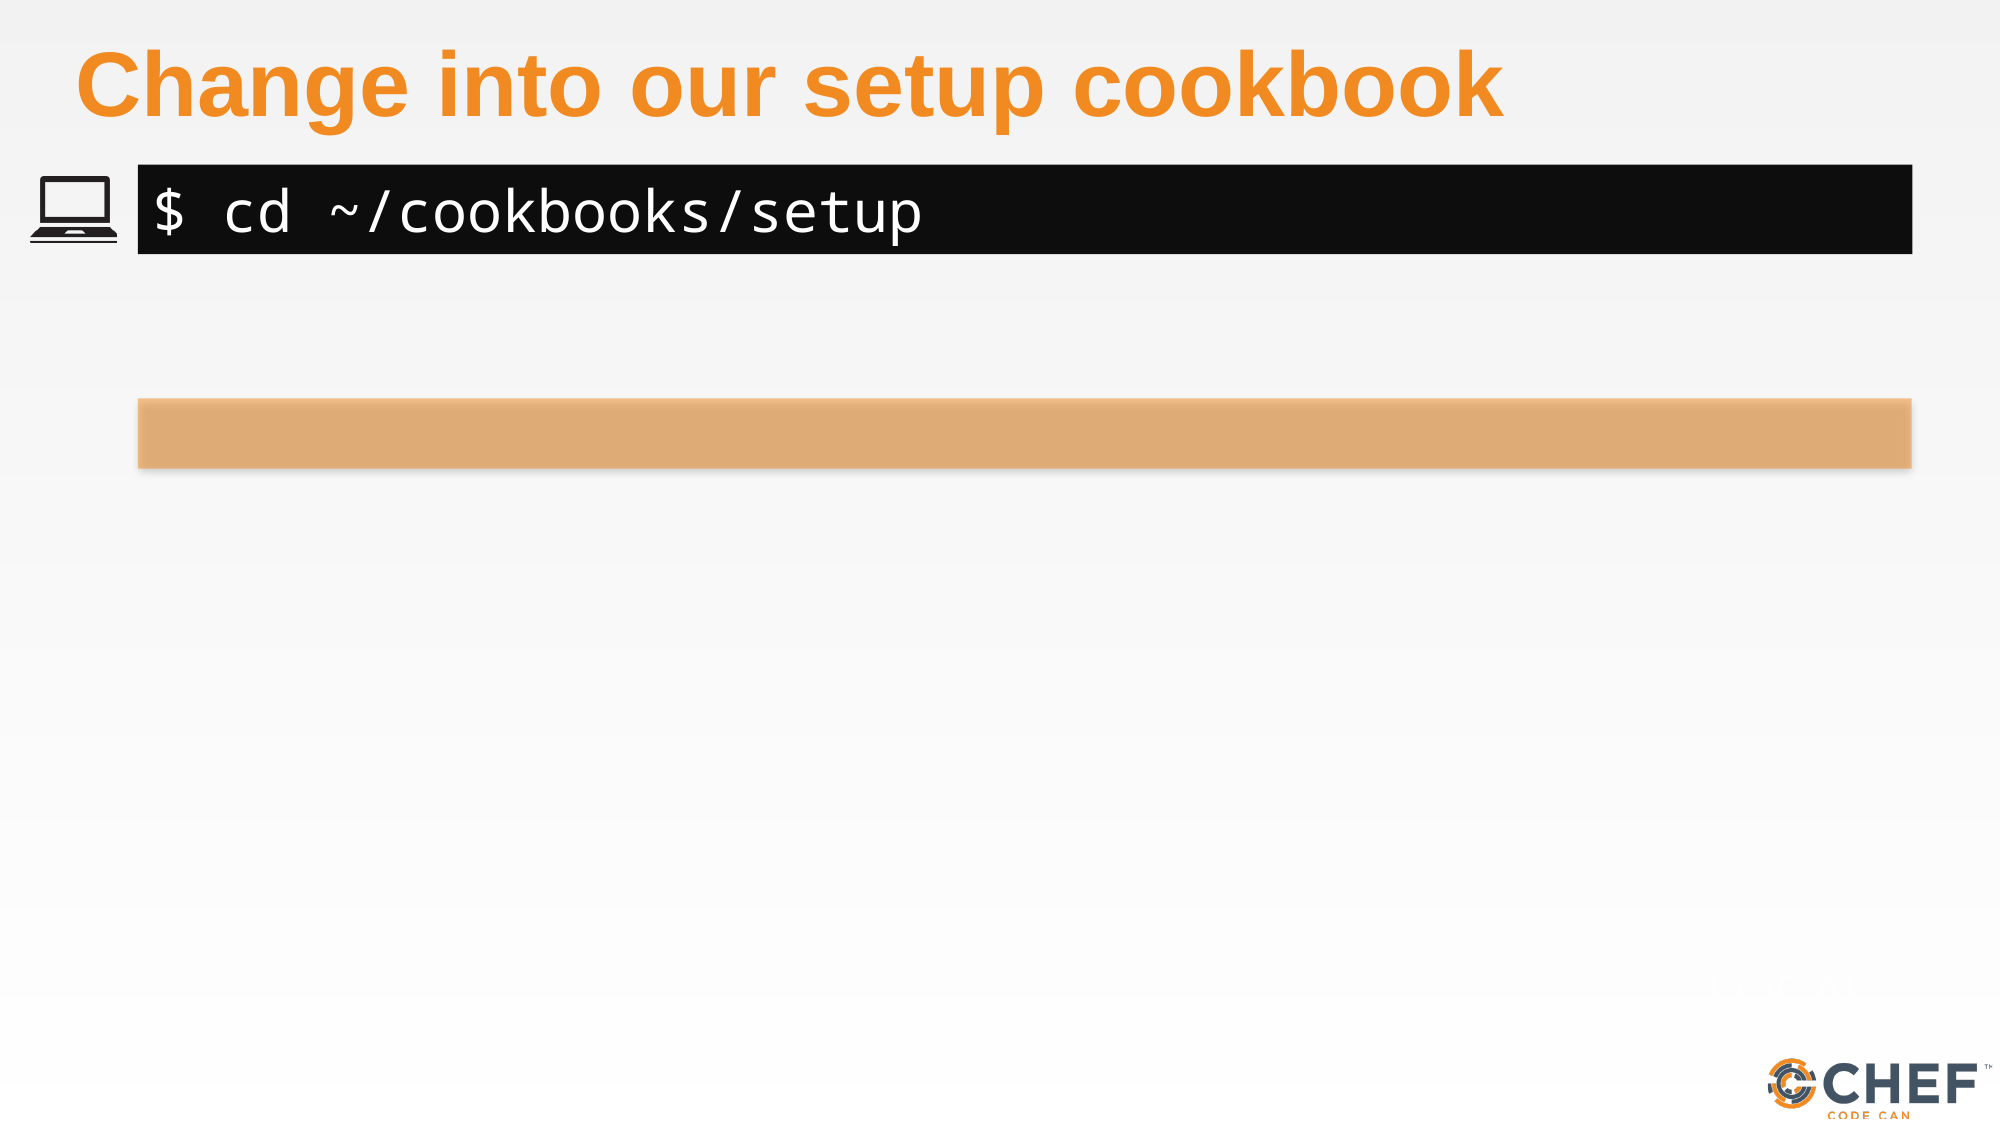

# Change into our setup cookbook
$ cd ~/cookbooks/setup